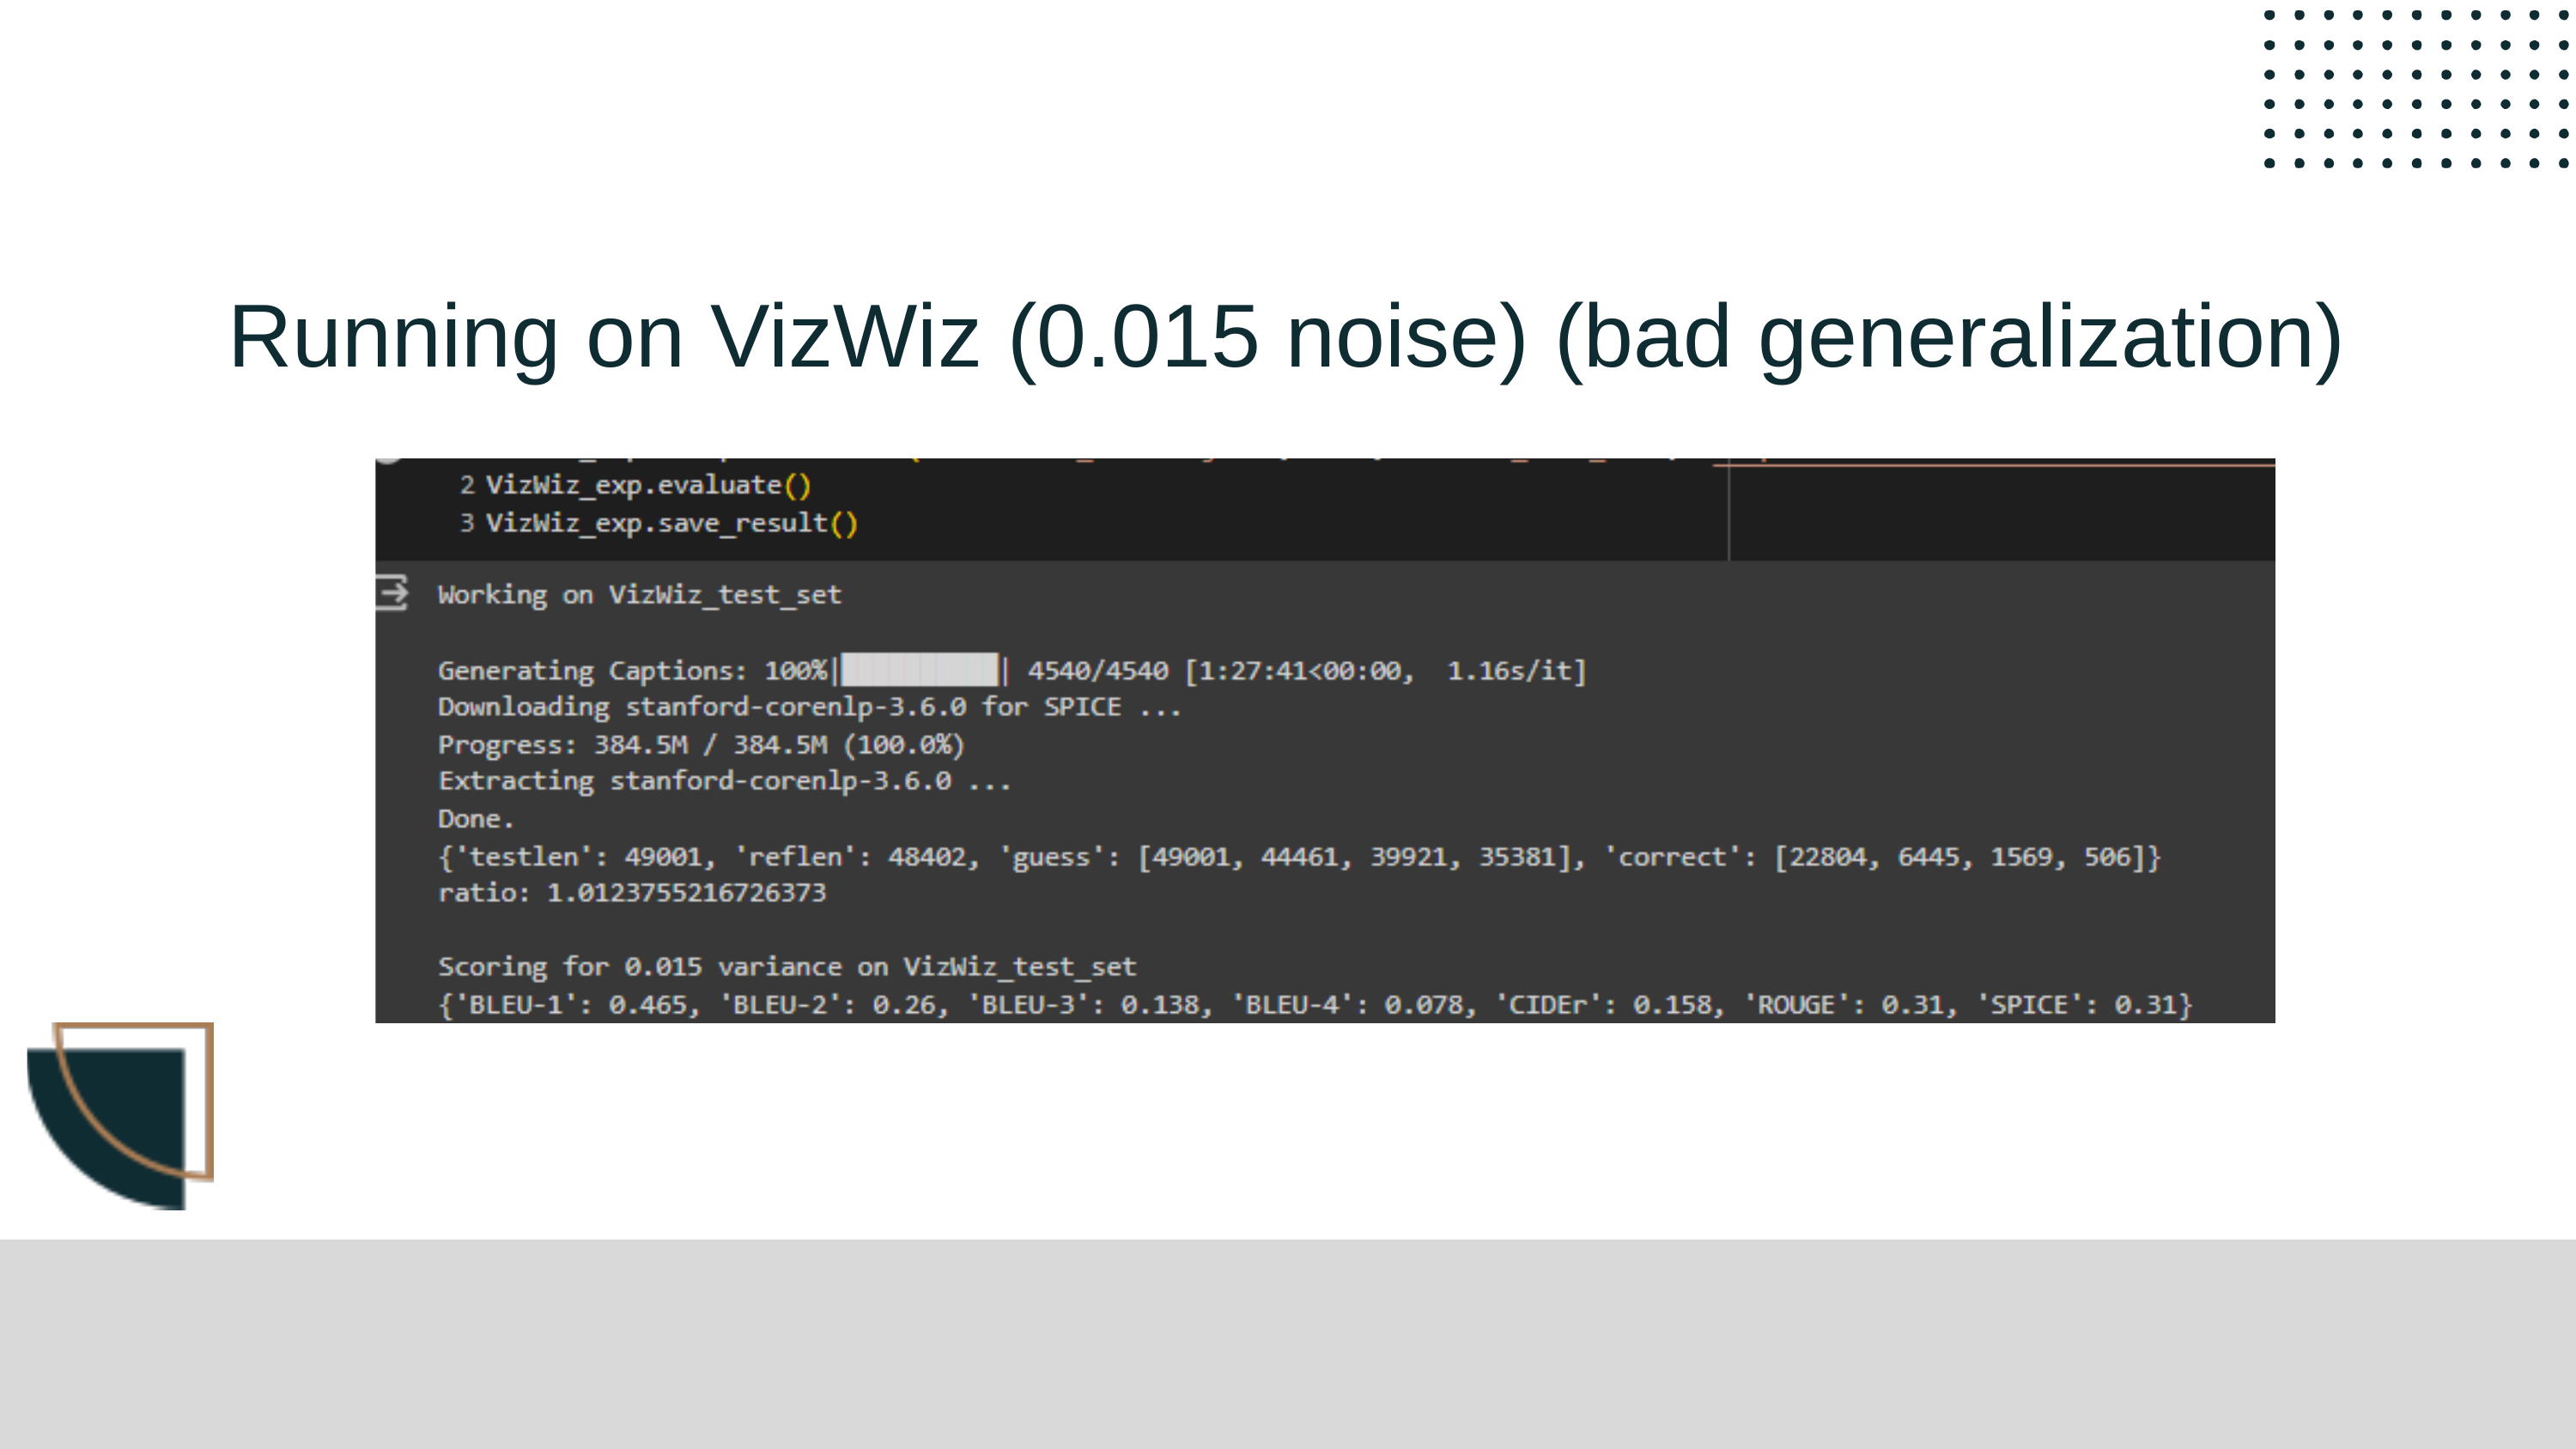

Running on VizWiz (0.015 noise) (bad generalization)